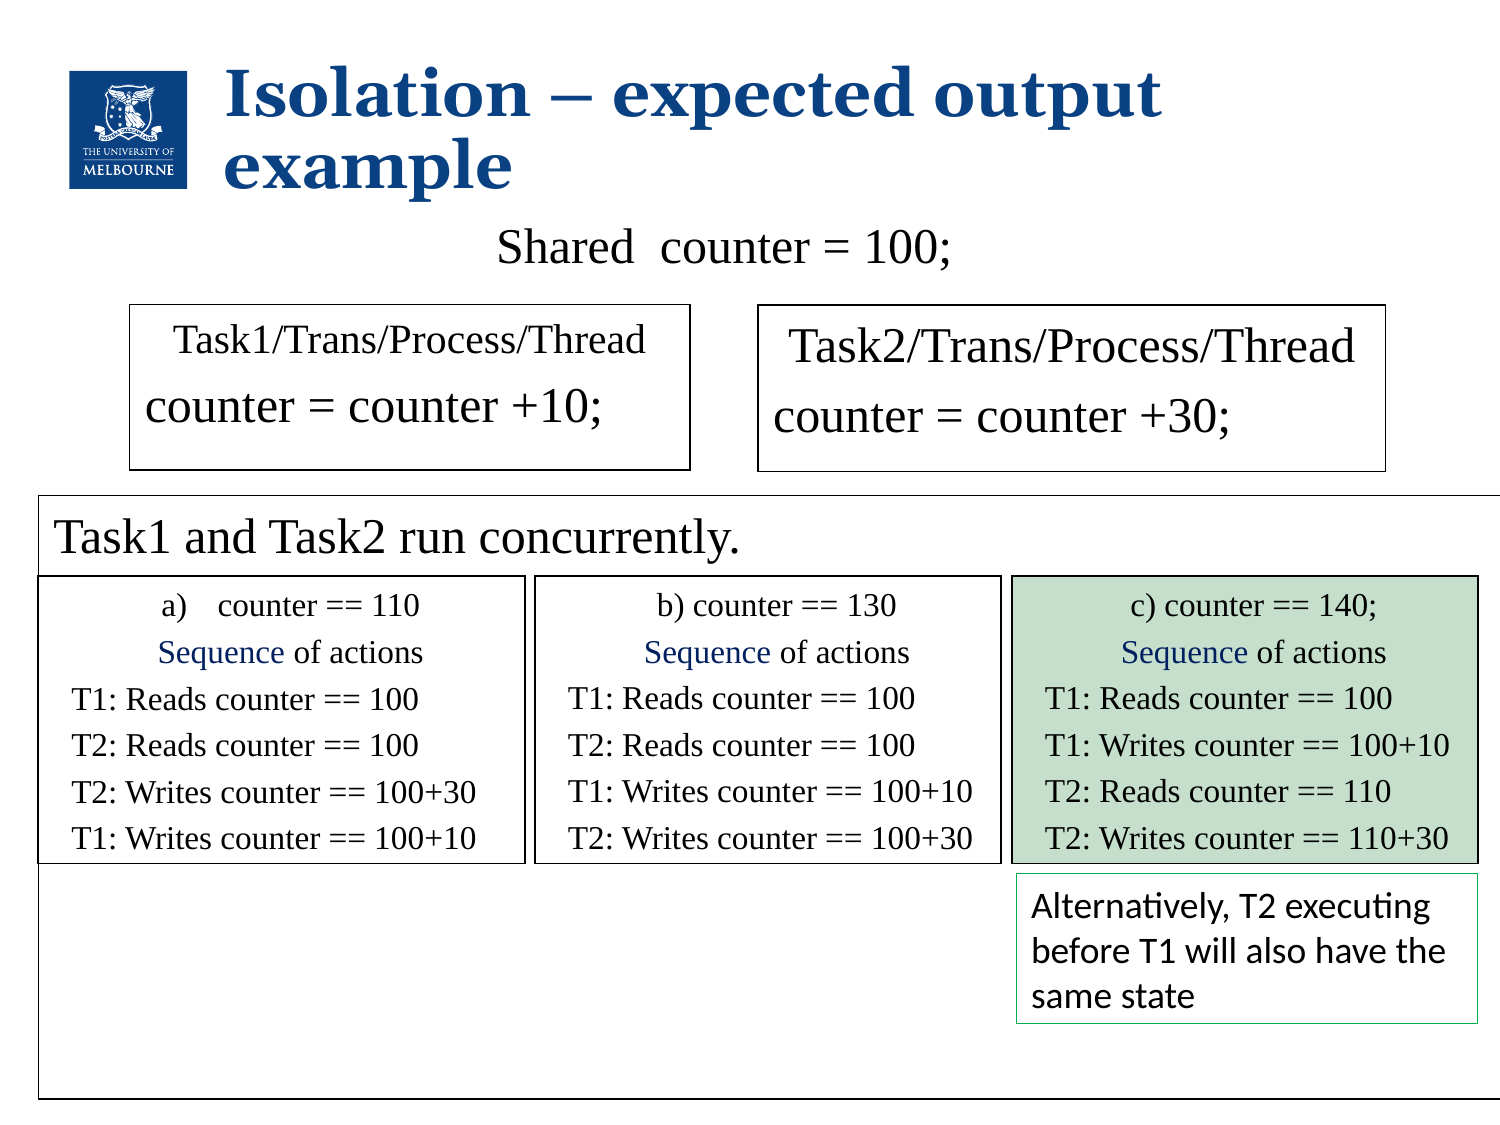

# Isolation – expected output example

  Shared  counter = 100;

Task1/Trans/Process/Thread
counter = counter +10;

Task2/Trans/Process/Thread
counter = counter +30;

Task1 and Task2 run concurrently.
b) counter == 130
Sequence of actions
T1: Reads counter == 100
T2: Reads counter == 100
T1: Writes counter == 100+10
T2: Writes counter == 100+30
c) counter == 140;
Sequence of actions
T1: Reads counter == 100
T1: Writes counter == 100+10
T2: Reads counter == 110
T2: Writes counter == 110+30
counter == 110
Sequence of actions
T1: Reads counter == 100
T2: Reads counter == 100
T2: Writes counter == 100+30
T1: Writes counter == 100+10
Alternatively, T2 executing before T1 will also have the same state